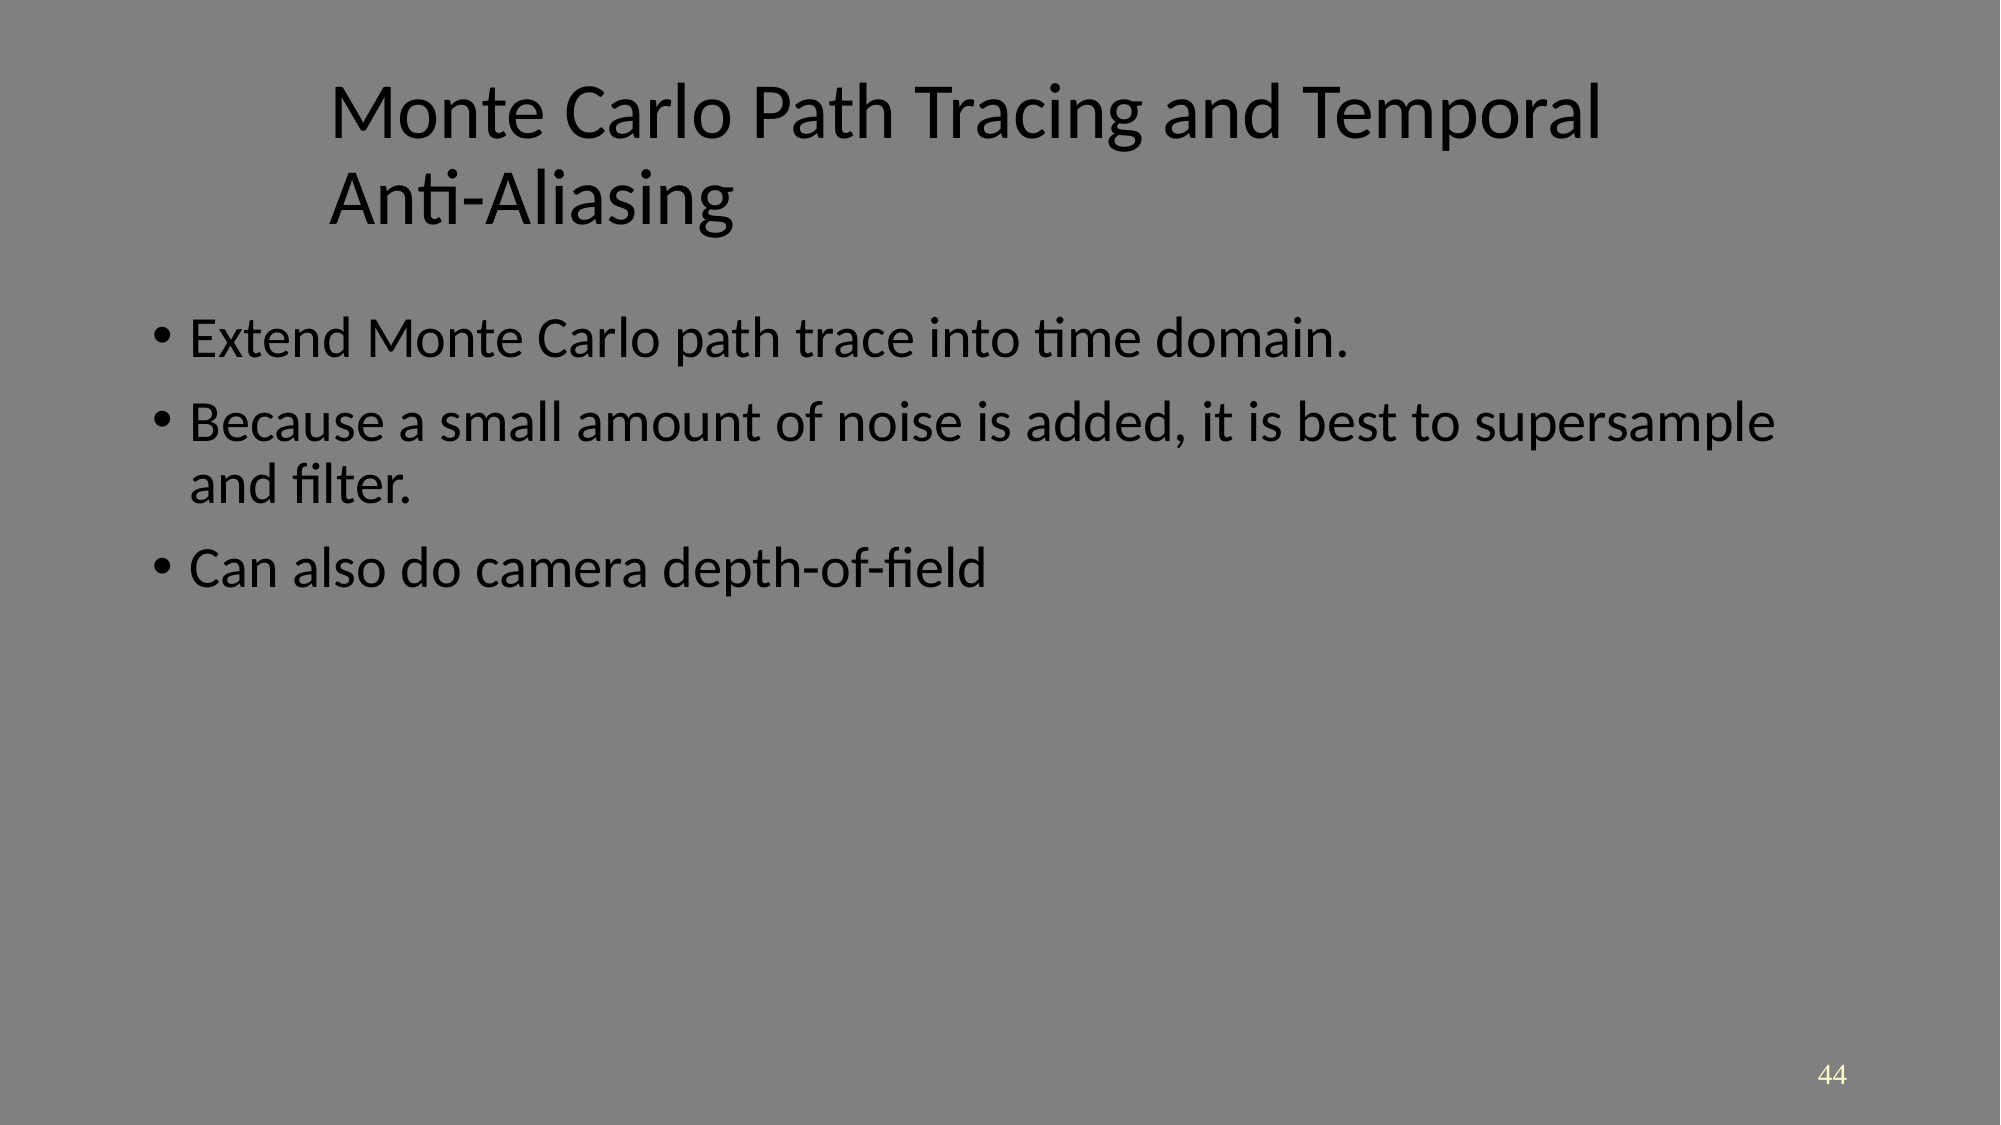

# Monte Carlo Path Tracing and Temporal Anti-Aliasing
Extend Monte Carlo path trace into time domain.
Because a small amount of noise is added, it is best to supersample and filter.
Can also do camera depth-of-field
44